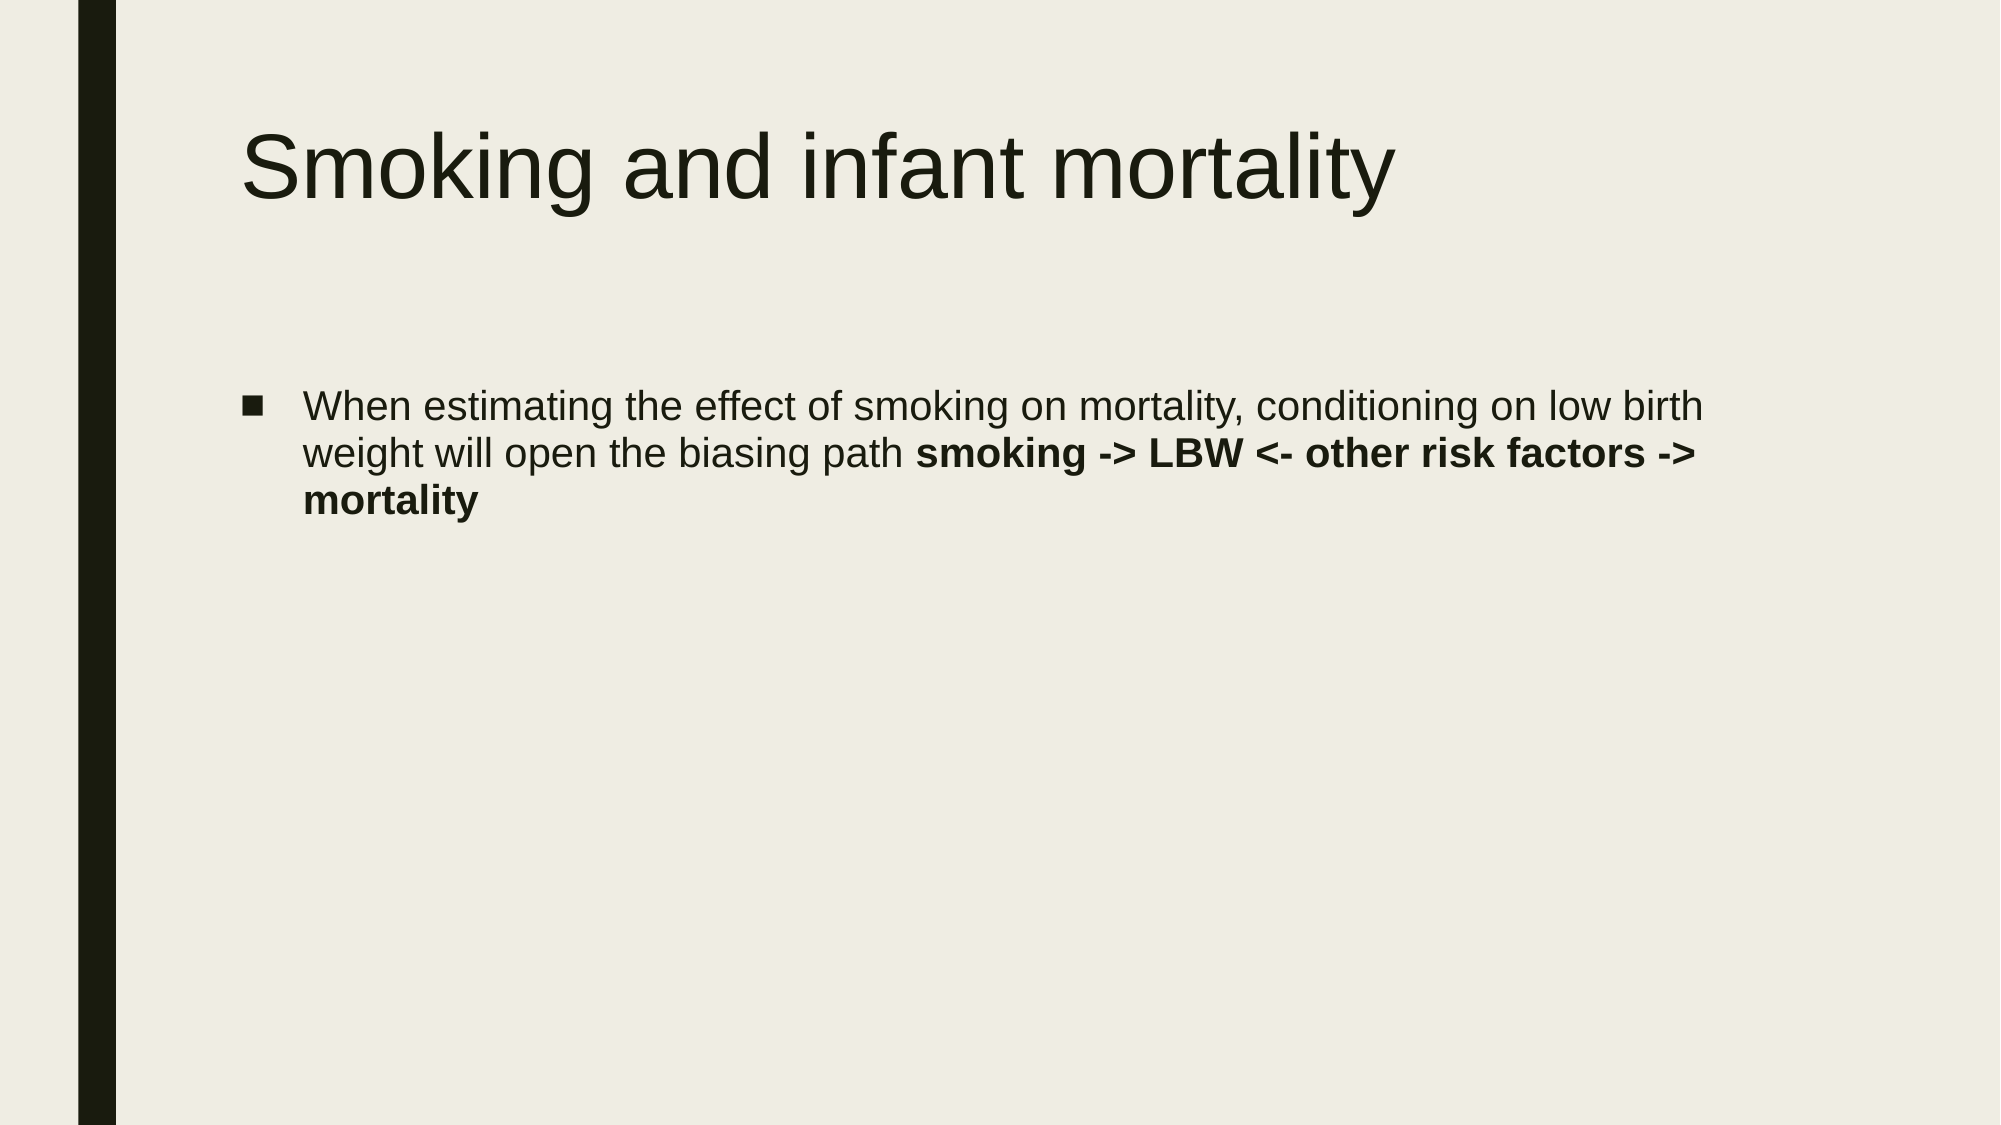

# Smoking and infant mortality
When estimating the effect of smoking on mortality, conditioning on low birth weight will open the biasing path smoking -> LBW <- other risk factors -> mortality